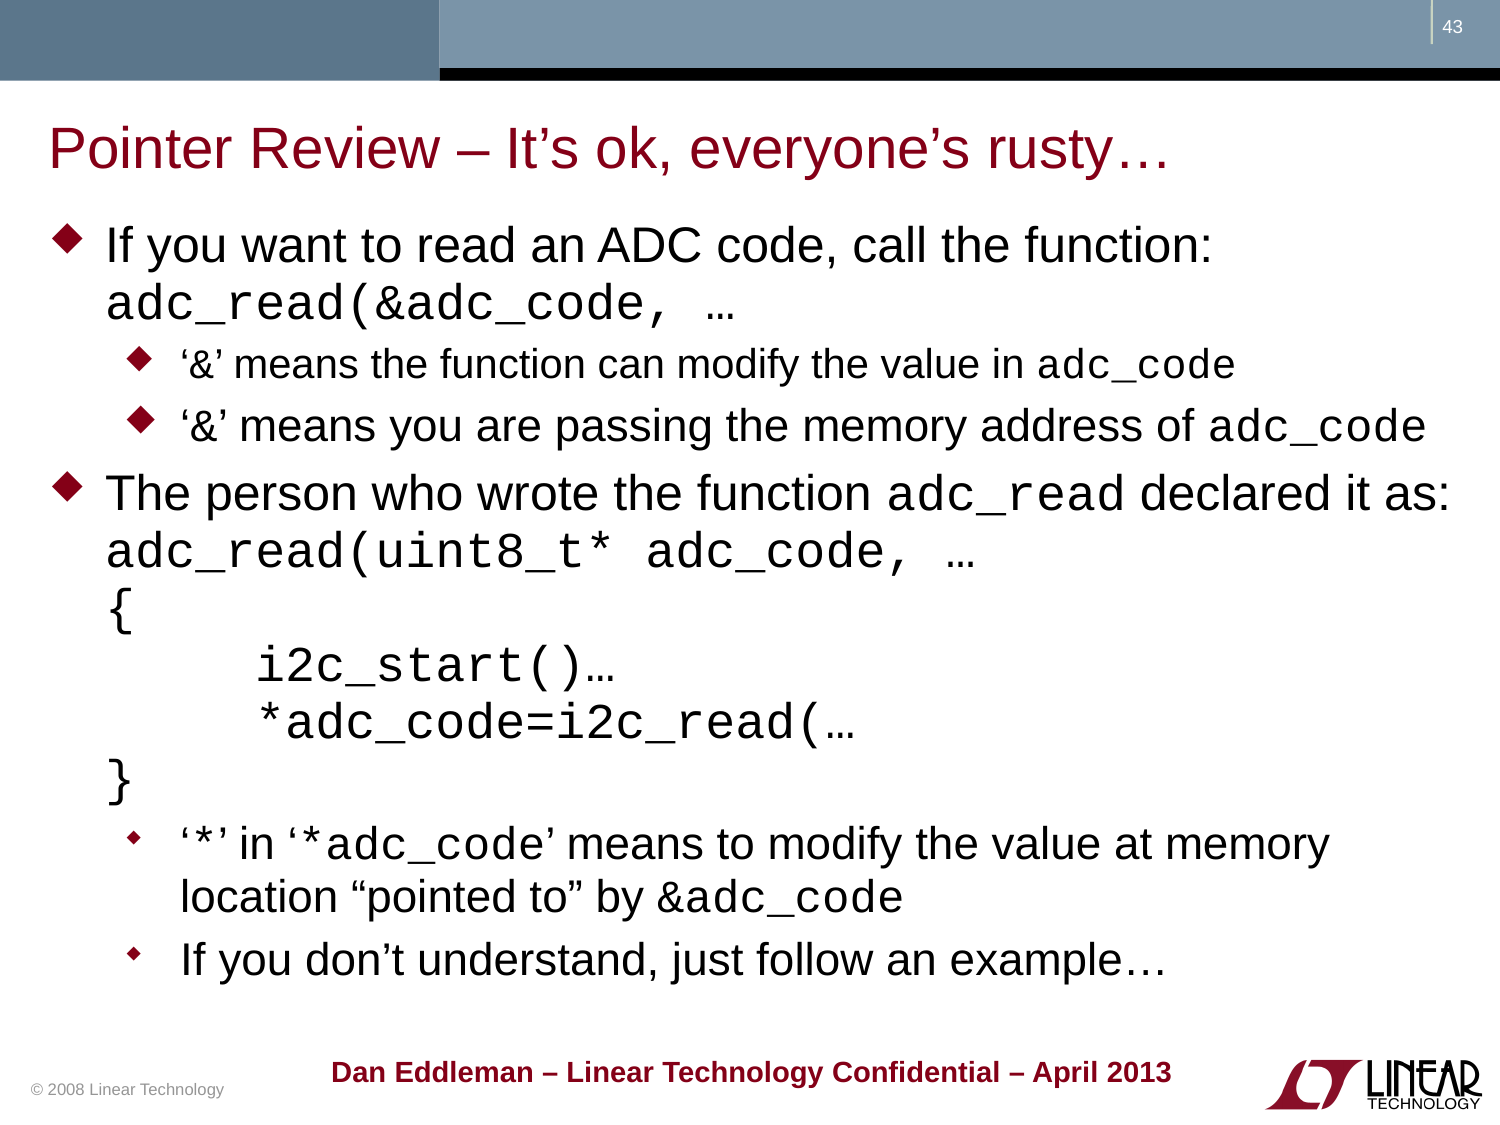

# Pointer Review – It’s ok, everyone’s rusty…
If you want to read an ADC code, call the function:
adc_read(&adc_code, …
‘&’ means the function can modify the value in adc_code
‘&’ means you are passing the memory address of adc_code
The person who wrote the function adc_read declared it as:
adc_read(uint8_t* adc_code, …
{
	i2c_start()…
	*adc_code=i2c_read(…
}
‘*’ in ‘*adc_code’ means to modify the value at memory location “pointed to” by &adc_code
If you don’t understand, just follow an example…
Dan Eddleman – Linear Technology Confidential – April 2013